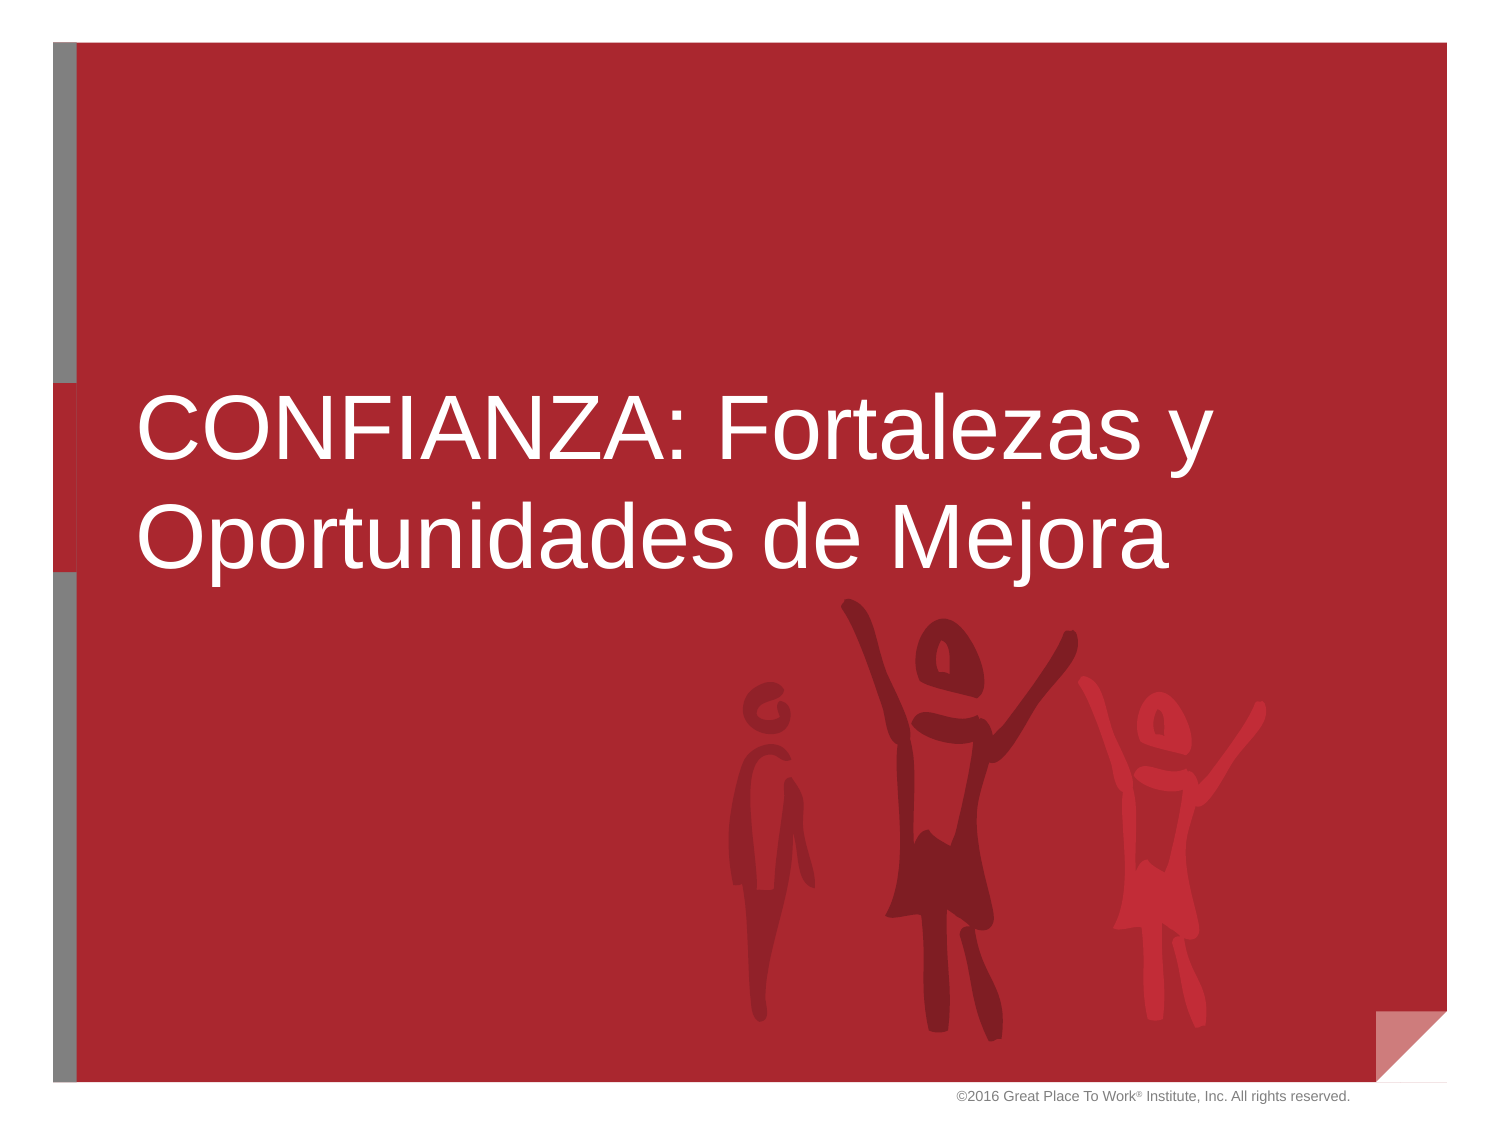

# CONFIANZA: Fortalezas y Oportunidades de Mejora